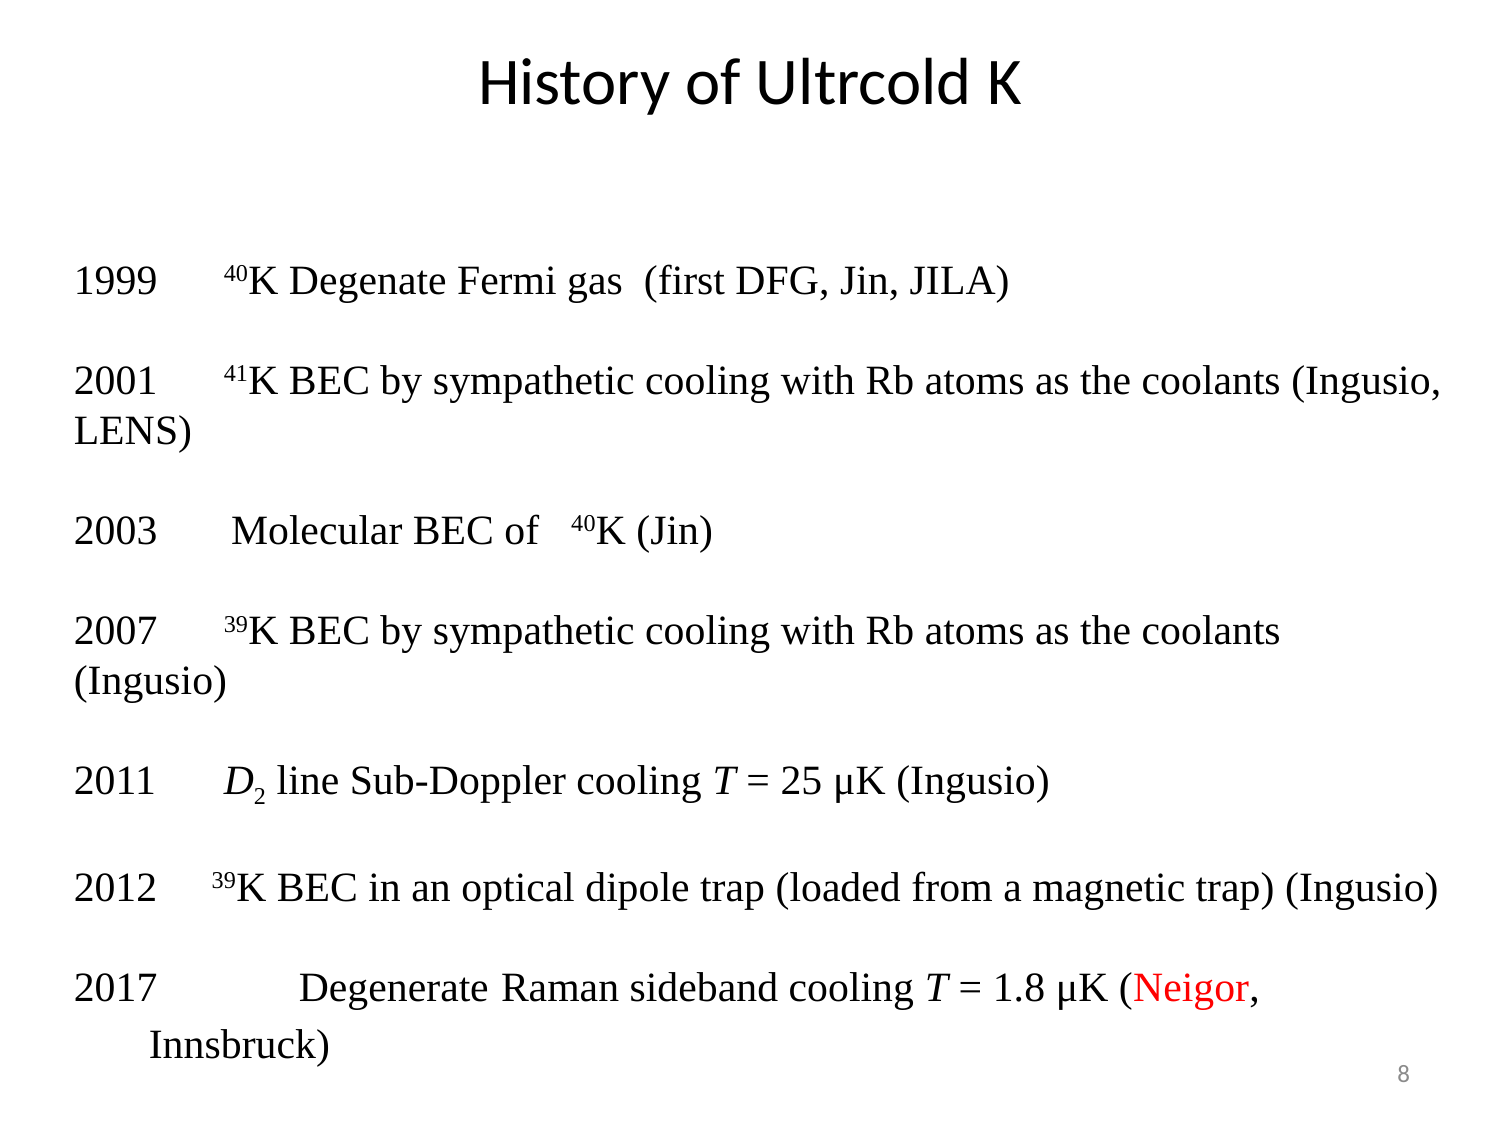

History of Ultrcold K
1999	40K Degenate Fermi gas  (first DFG, Jin, JILA)

2001	41K BEC by sympathetic cooling with Rb atoms as the coolants (Ingusio, LENS)

2003       Molecular BEC of   40K (Jin)

2007	39K BEC by sympathetic cooling with Rb atoms as the coolants (Ingusio)

2011	D2 line Sub-Doppler cooling T = 25 μK (Ingusio)

         39K BEC in an optical dipole trap (loaded from a magnetic trap) (Ingusio)

2017	Degenerate  Raman sideband cooling T = 1.8 μK (Neigor, Innsbruck)
8